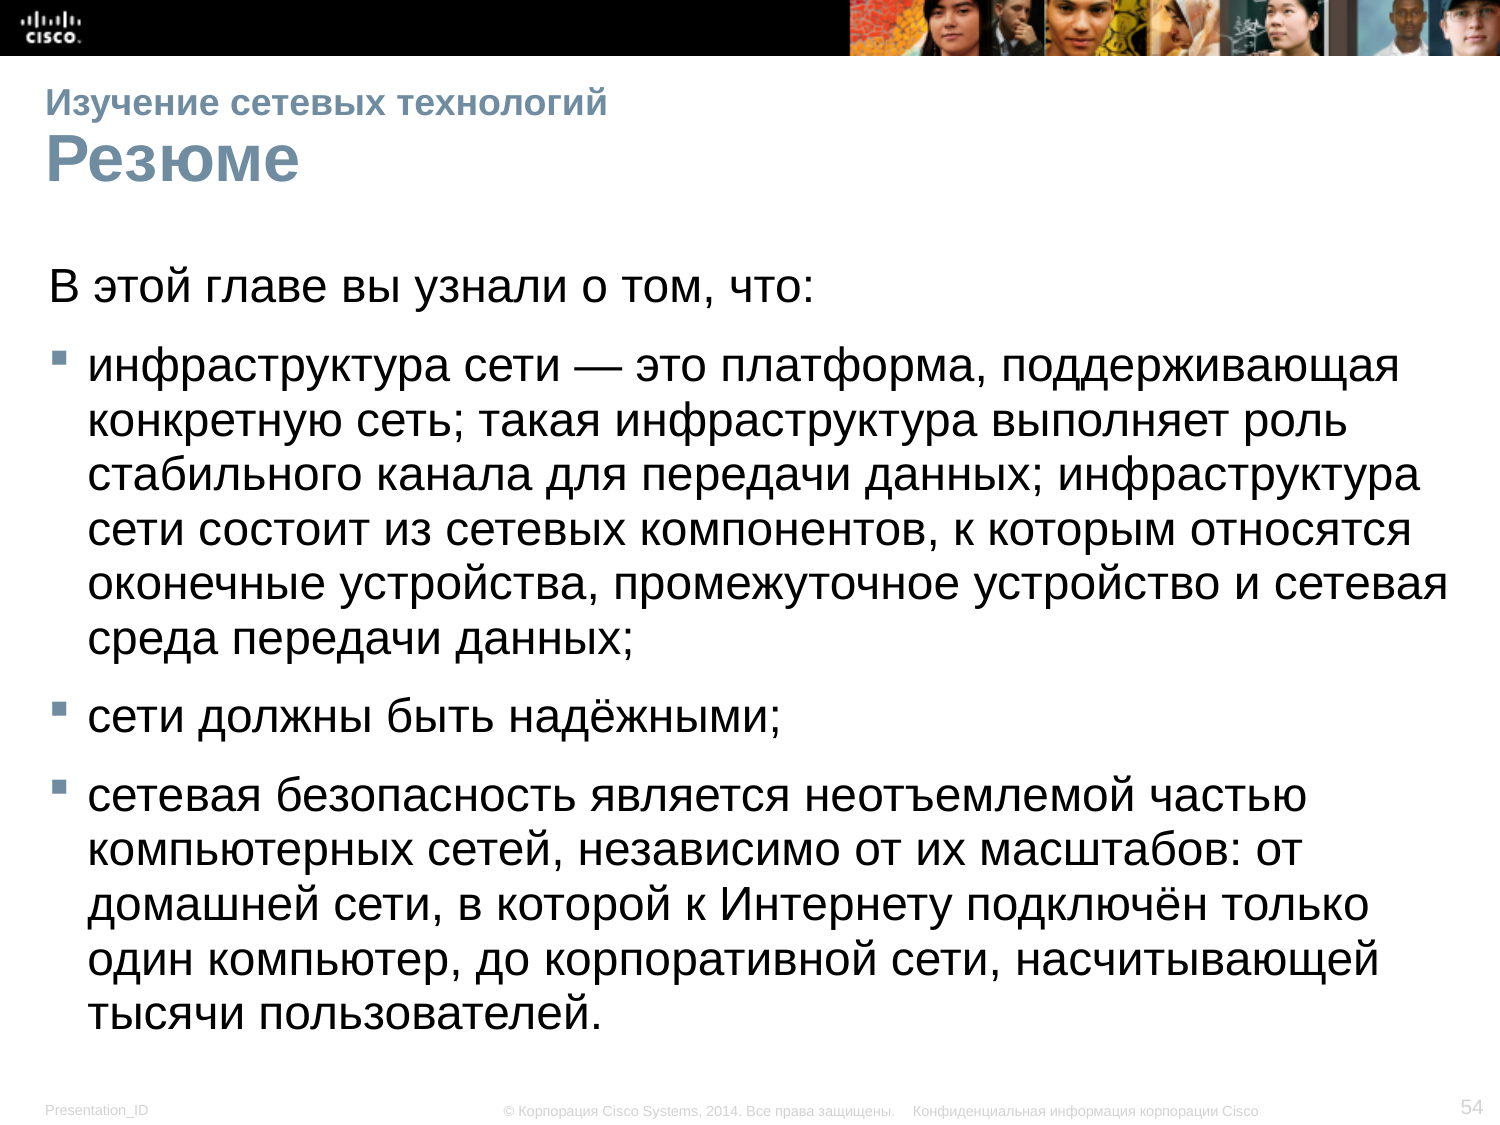

# Изучение сетевых технологий Резюме
В этой главе вы узнали о том, что:
инфраструктура сети — это платформа, поддерживающая конкретную сеть; такая инфраструктура выполняет роль стабильного канала для передачи данных; инфраструктура сети состоит из сетевых компонентов, к которым относятся оконечные устройства, промежуточное устройство и сетевая среда передачи данных;
сети должны быть надёжными;
сетевая безопасность является неотъемлемой частью компьютерных сетей, независимо от их масштабов: от домашней сети, в которой к Интернету подключён только один компьютер, до корпоративной сети, насчитывающей тысячи пользователей.